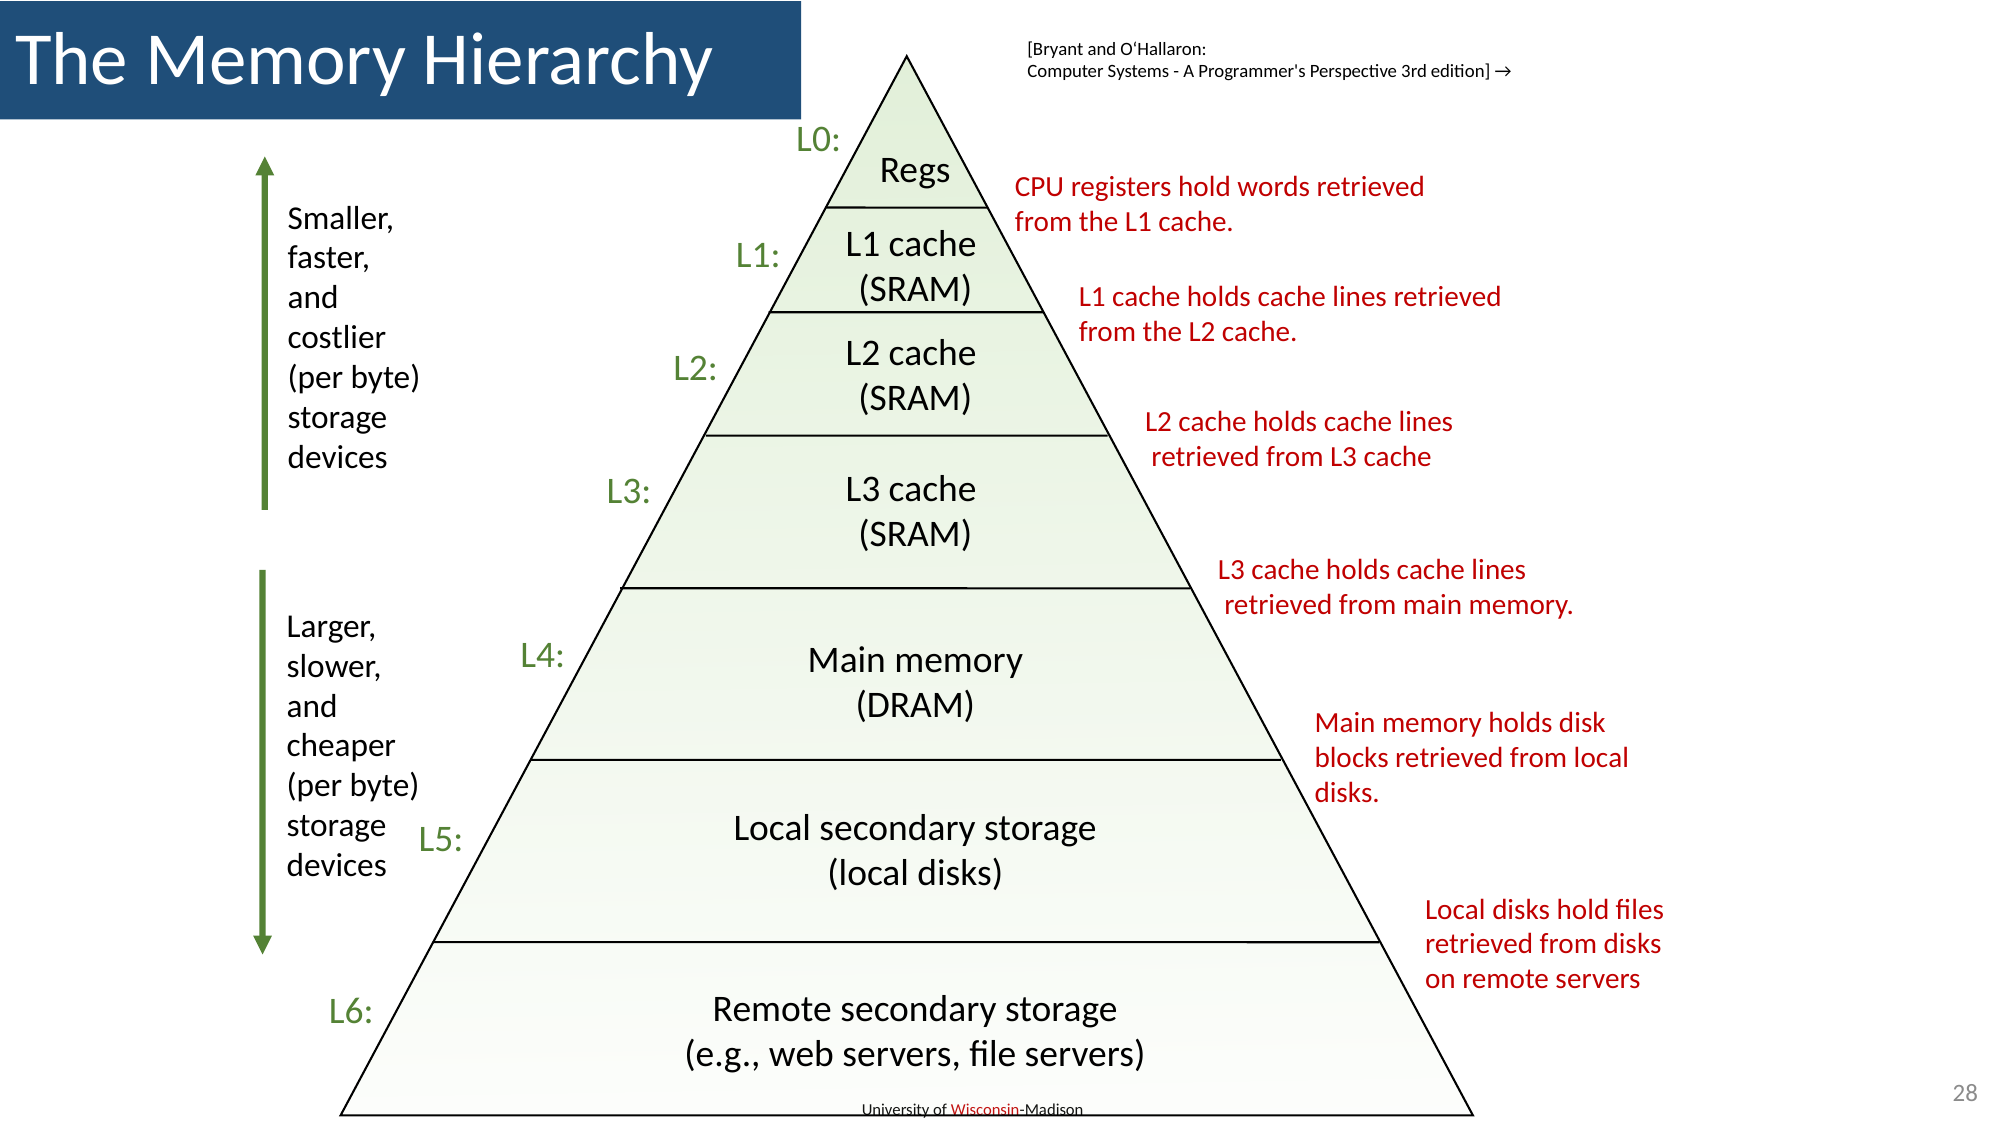

# The Memory Hierarchy
[Bryant and O‘Hallaron:
Computer Systems - A Programmer's Perspective 3rd edition] →

L0:
Regs

CPU registers hold words retrieved from the L1 cache.
Smaller,
faster,
and
costlier
(per byte)
storage
devices

L1 cache
(SRAM)
L1:
L1 cache holds cache lines retrieved from the L2 cache.

L2 cache
(SRAM)
L2:
L2 cache holds cache lines
 retrieved from L3 cache

L3 cache
(SRAM)
L3:
L3 cache holds cache lines
 retrieved from main memory.

Larger,
slower,
and
cheaper
(per byte)
storage
devices
L4:
Main memory
(DRAM)
Main memory holds disk blocks retrieved from local disks.

Local secondary storage
(local disks)
L5:
Local disks hold files retrieved from disks
on remote servers

Remote secondary storage
(e.g., web servers, file servers)
L6:
28